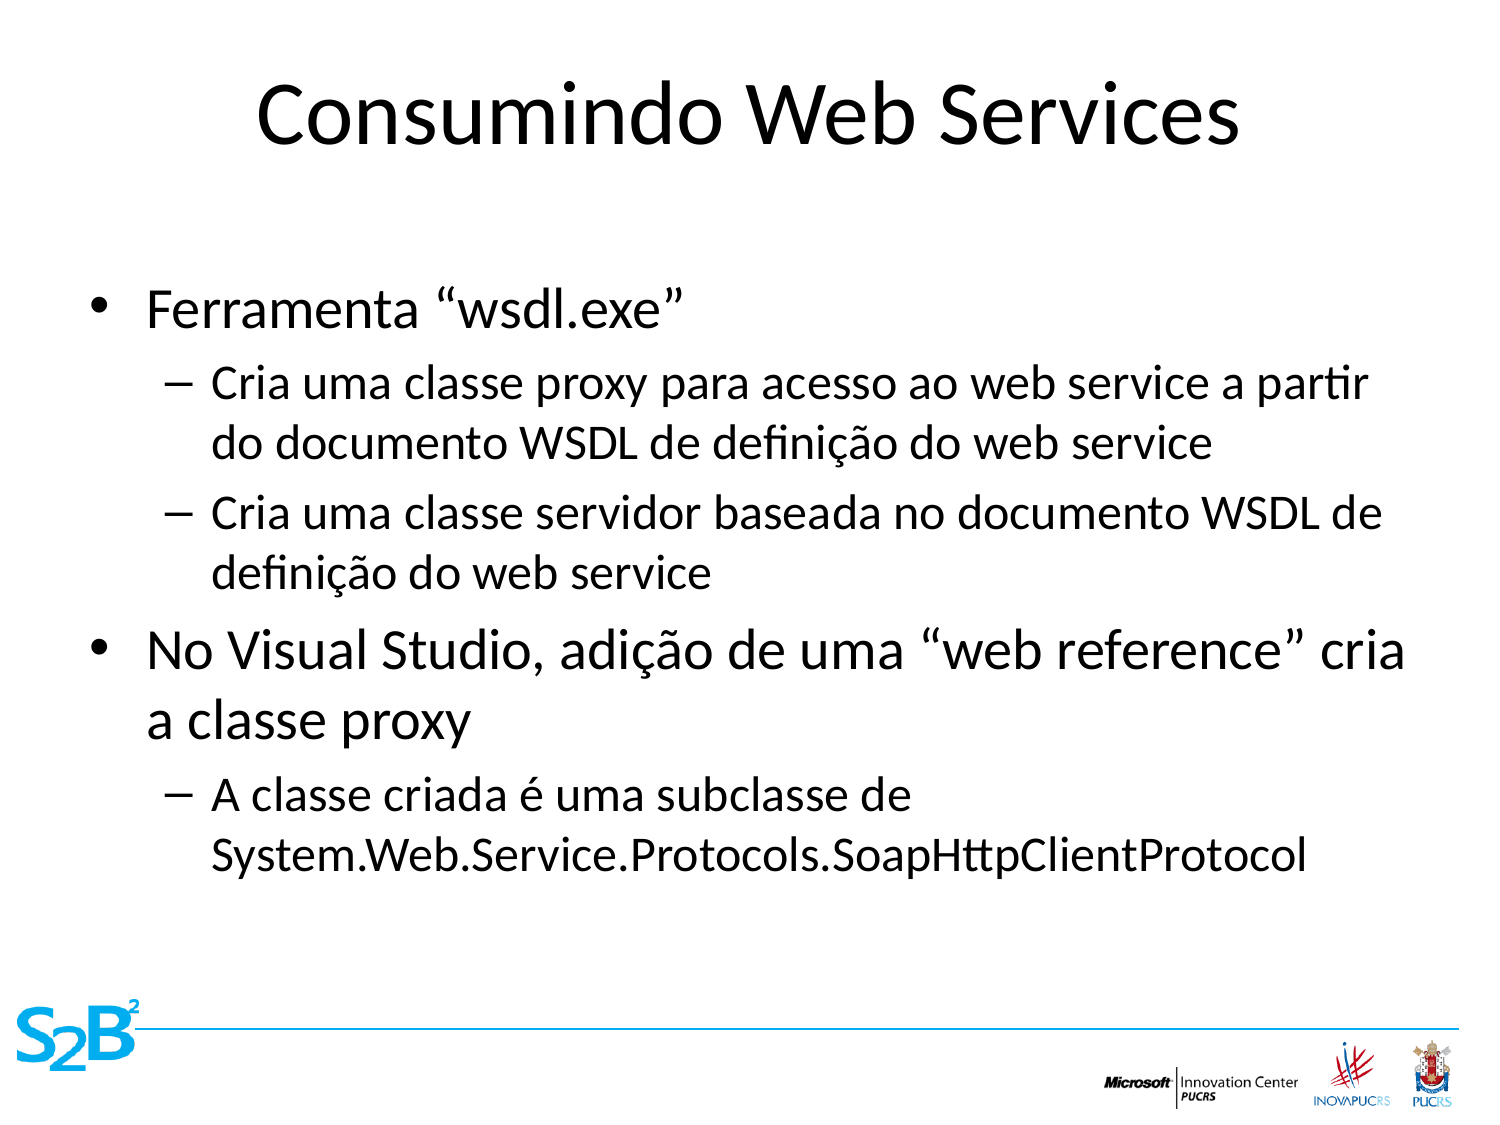

# Consumindo Web Services
Ferramenta “wsdl.exe”
Cria uma classe proxy para acesso ao web service a partir do documento WSDL de definição do web service
Cria uma classe servidor baseada no documento WSDL de definição do web service
No Visual Studio, adição de uma “web reference” cria a classe proxy
A classe criada é uma subclasse de System.Web.Service.Protocols.SoapHttpClientProtocol